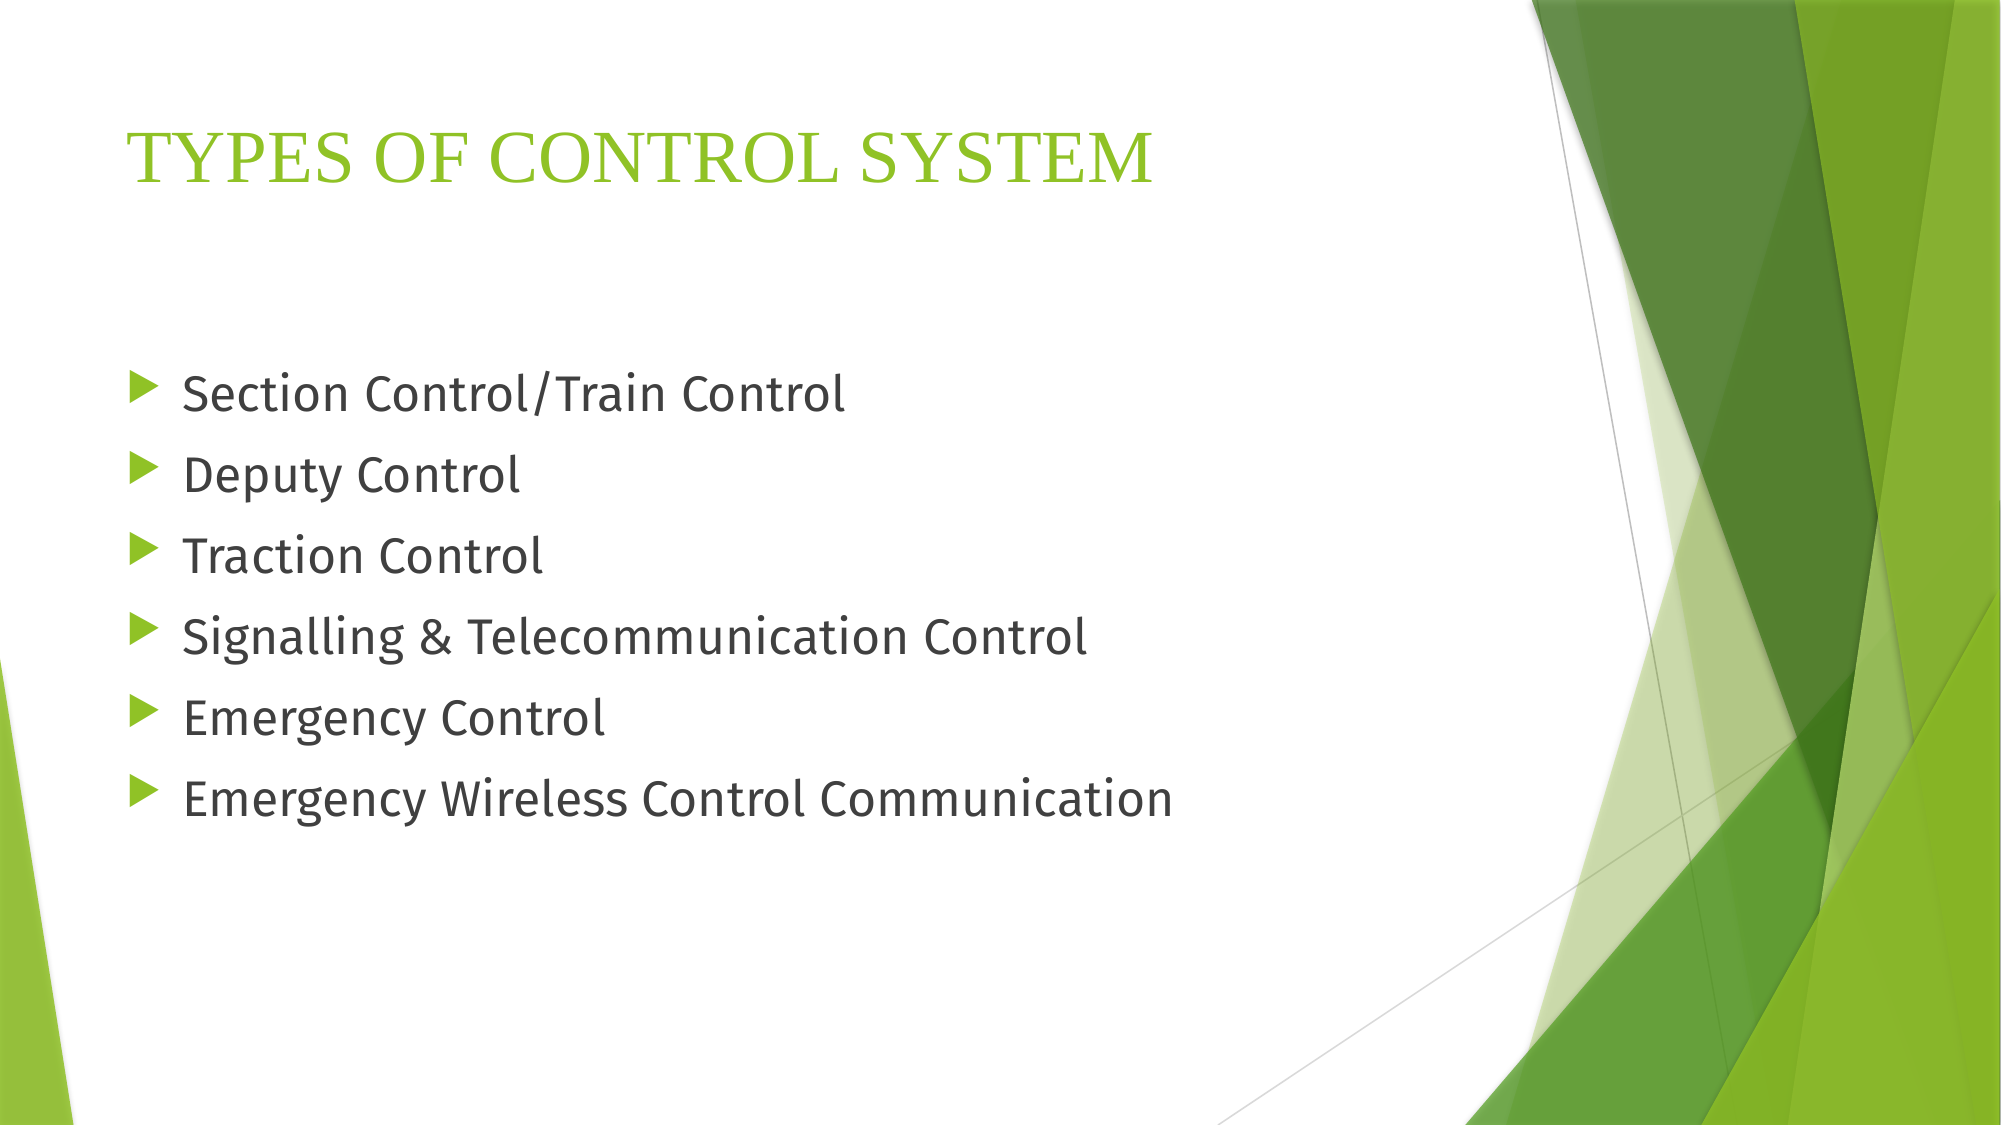

# TYPES OF CONTROL SYSTEM
Section Control/Train Control
Deputy Control
Traction Control
Signalling & Telecommunication Control
Emergency Control
Emergency Wireless Control Communication